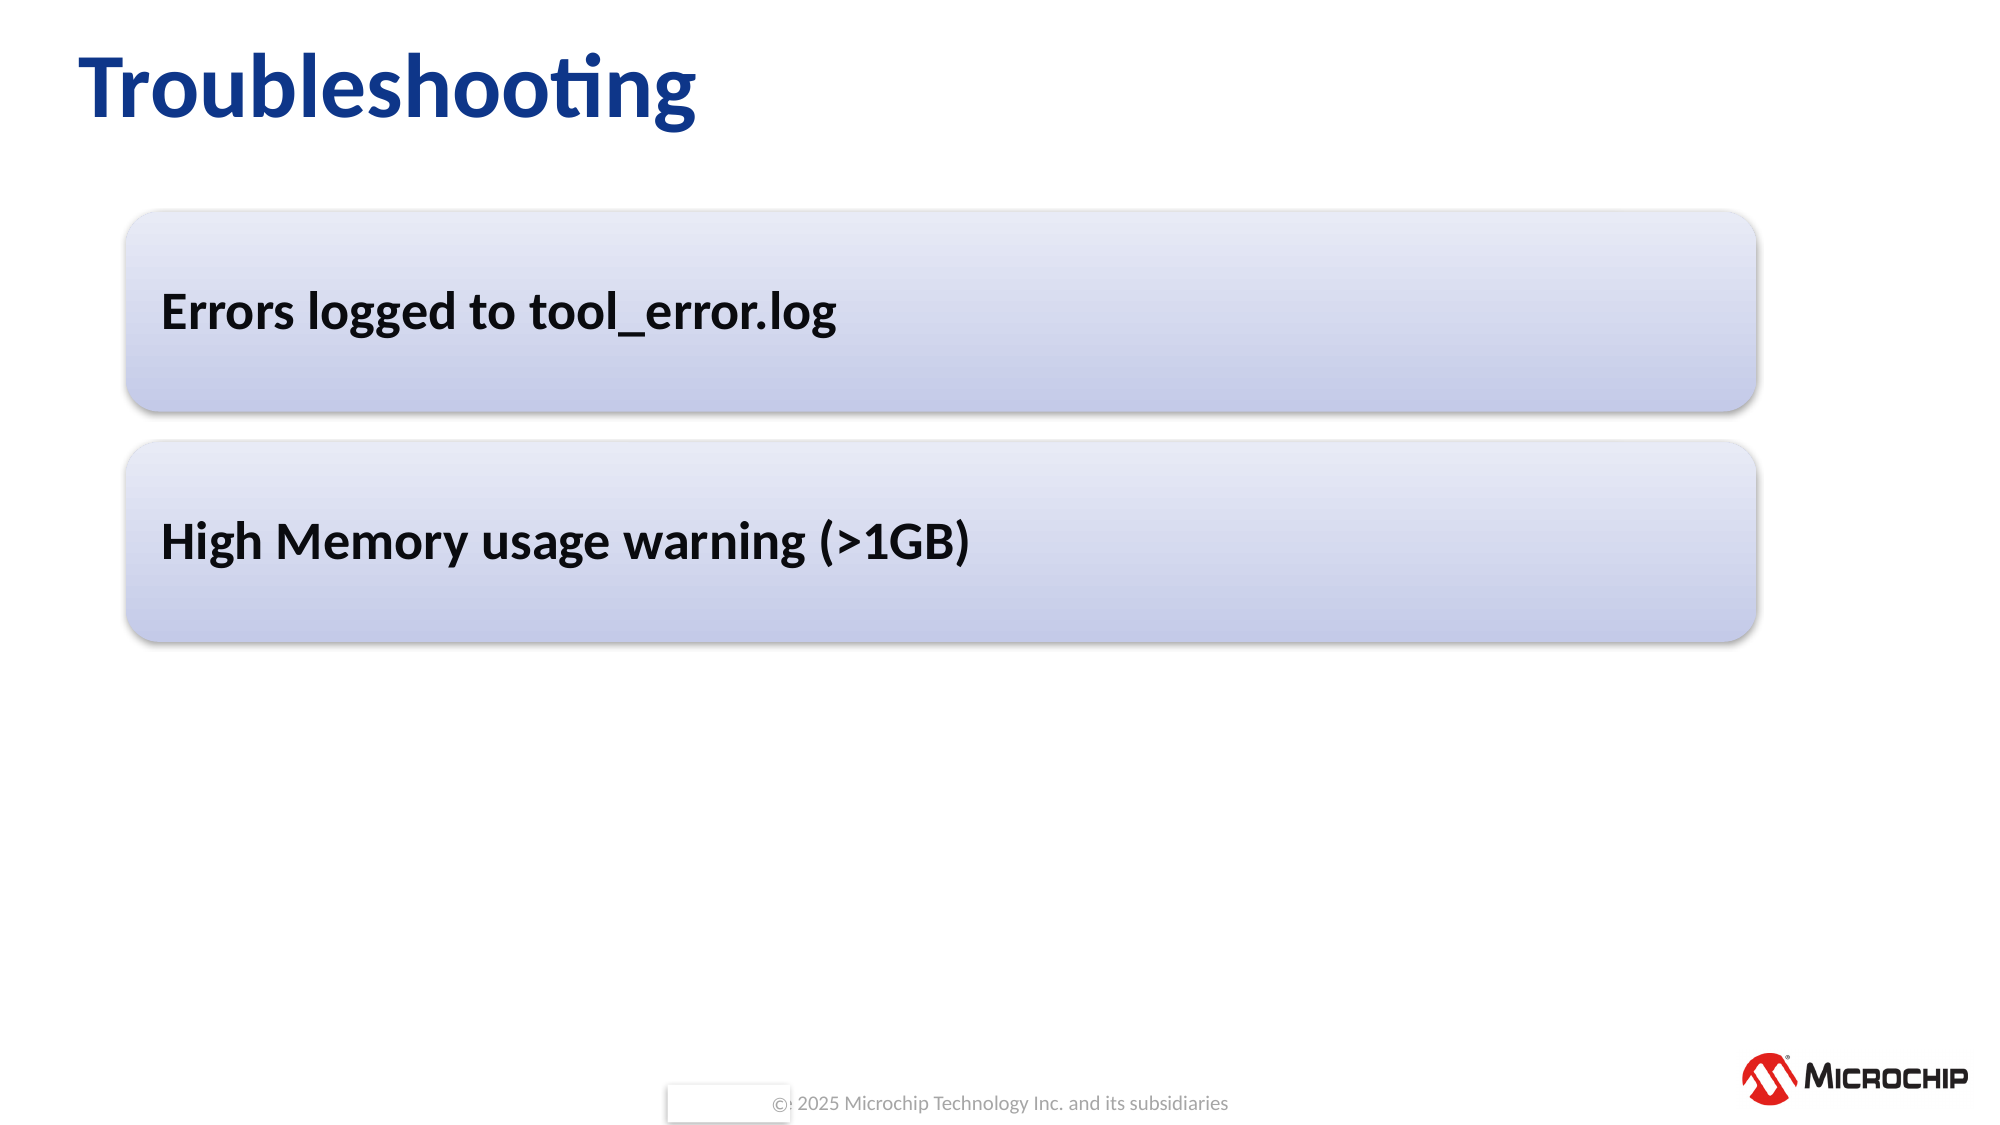

# Troubleshooting
Errors logged to tool_error.log
High Memory usage warning (>1GB)